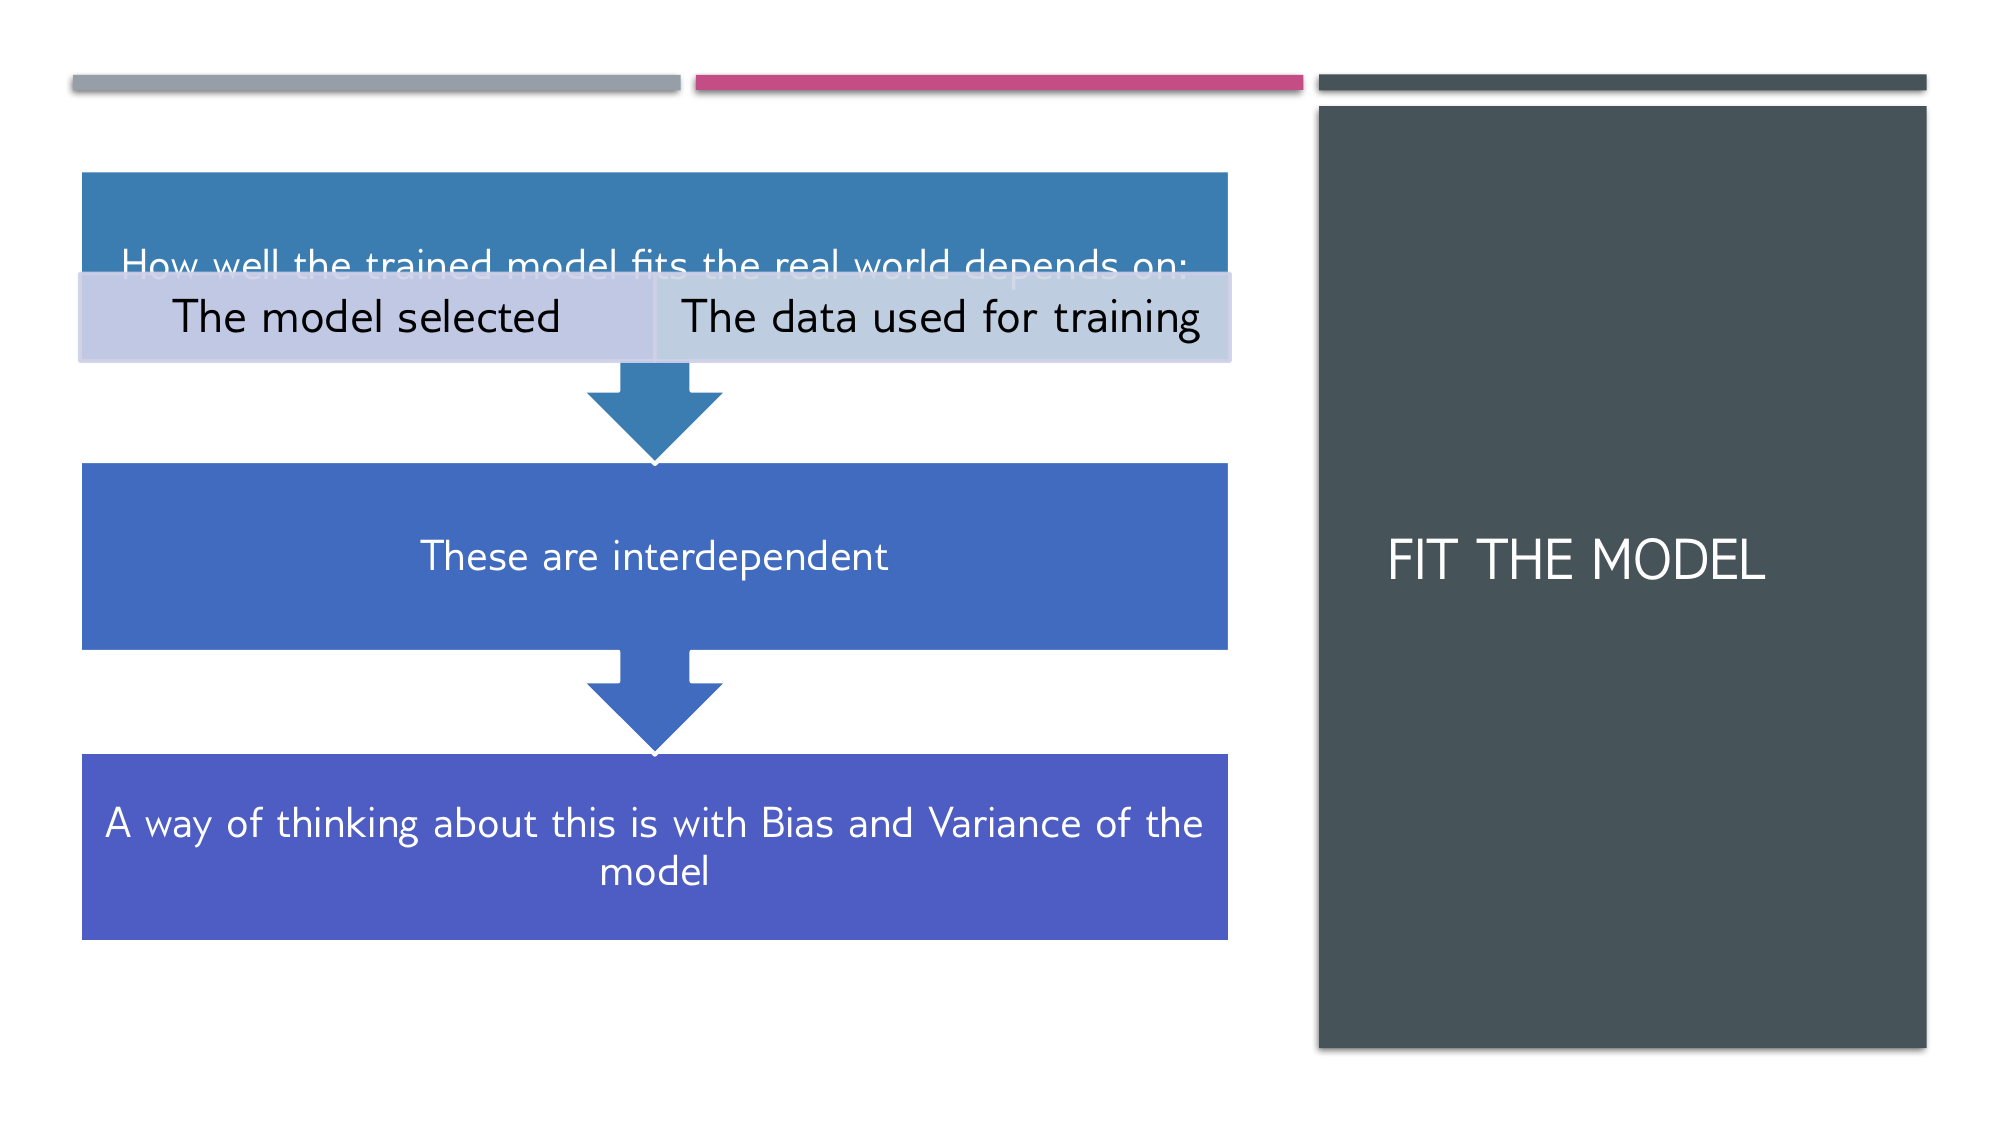

A way of thinking about this is with Bias and Variance of the model
These are interdependent
How well the trained model fits the real world depends on:
The model selected
The data used for training
# Fit the Model